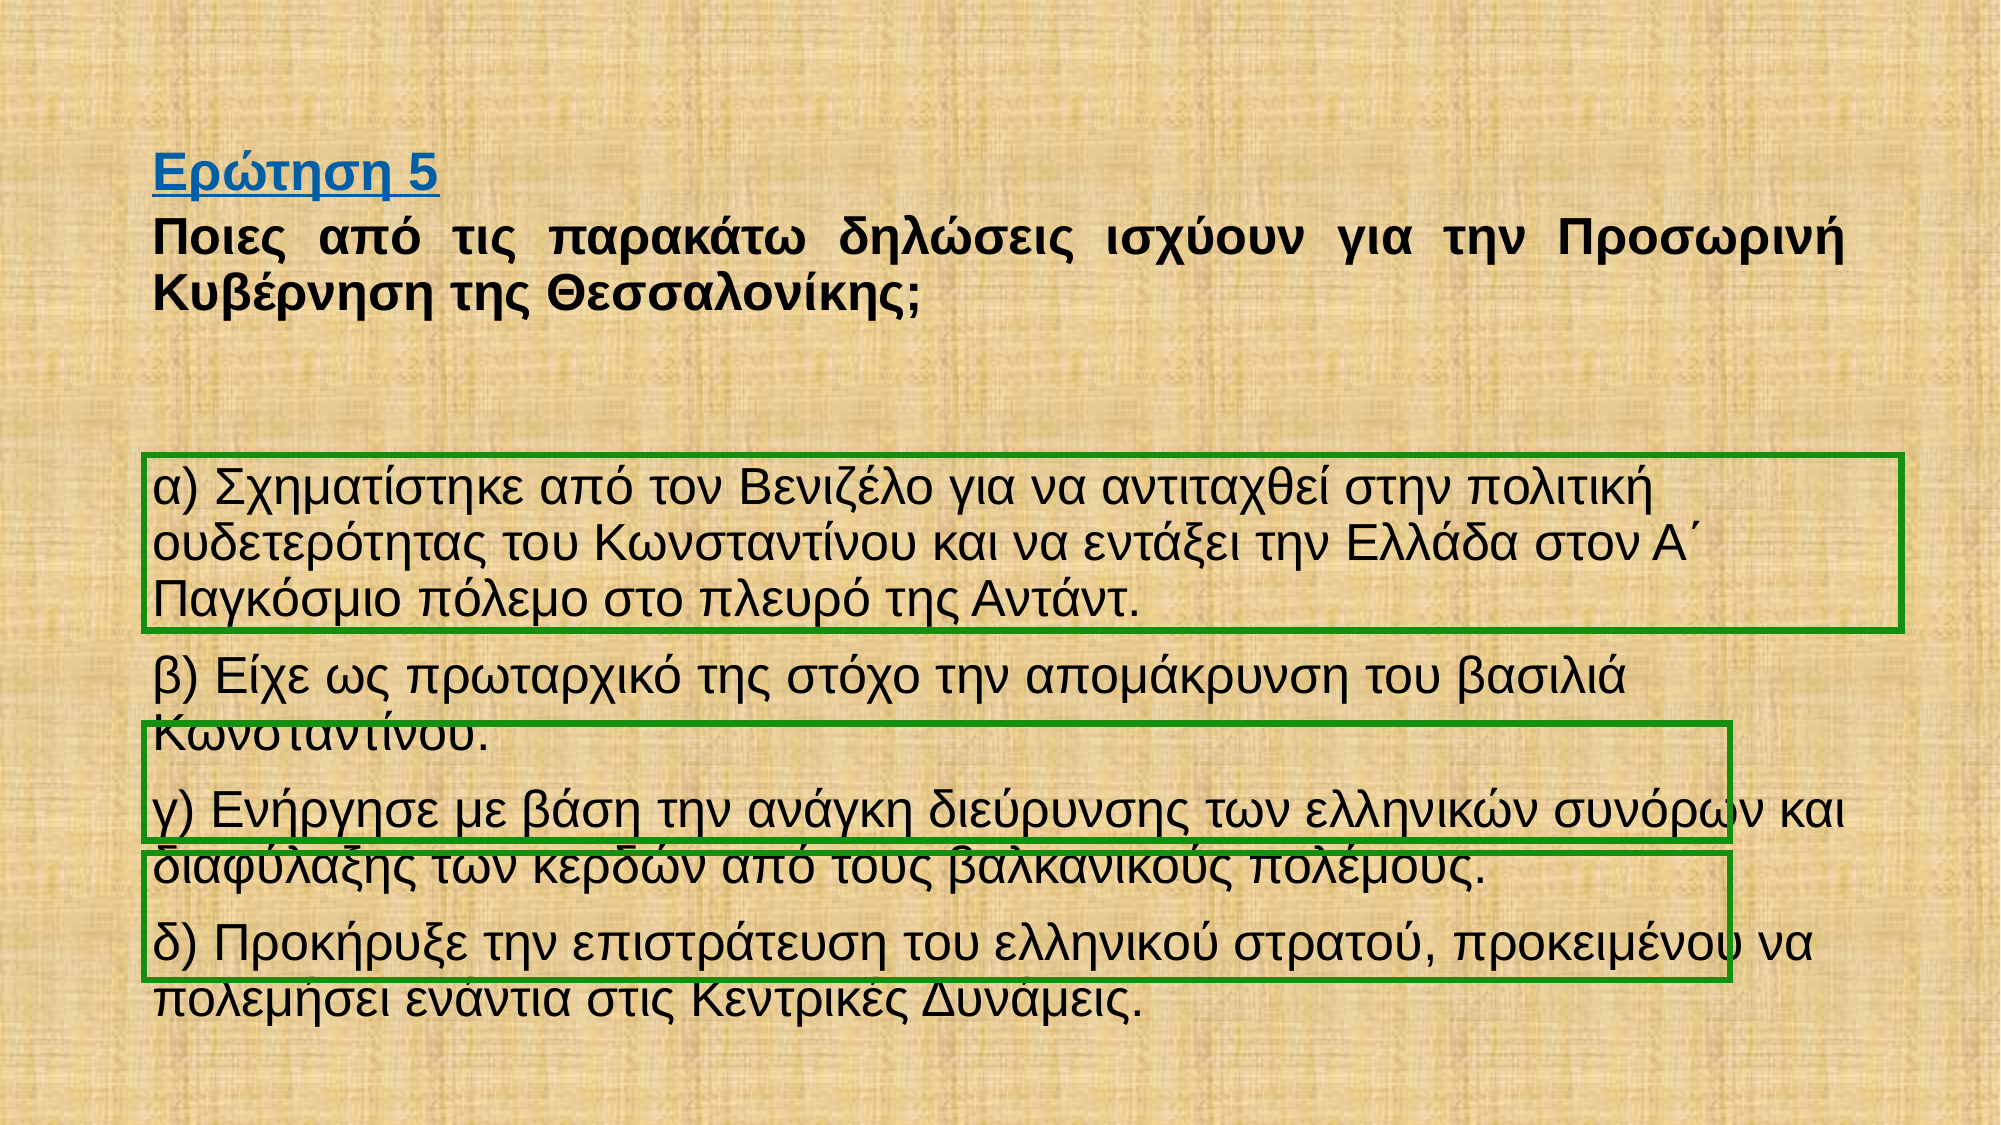

Ερώτηση 5
Ποιες από τις παρακάτω δηλώσεις ισχύουν για την Προσωρινή Κυβέρνηση της Θεσσαλονίκης;
α) Σχηματίστηκε από τον Βενιζέλο για να αντιταχθεί στην πολιτική ουδετερότητας του Κωνσταντίνου και να εντάξει την Ελλάδα στον Α΄ Παγκόσμιο πόλεμο στο πλευρό της Αντάντ.
β) Είχε ως πρωταρχικό της στόχο την απομάκρυνση του βασιλιά Κωνσταντίνου.
γ) Ενήργησε με βάση την ανάγκη διεύρυνσης των ελληνικών συνόρων και διαφύλαξης των κερδών από τους βαλκανικούς πολέμους.
δ) Προκήρυξε την επιστράτευση του ελληνικού στρατού, προκειμένου να πολεμήσει ενάντια στις Κεντρικές Δυνάμεις.